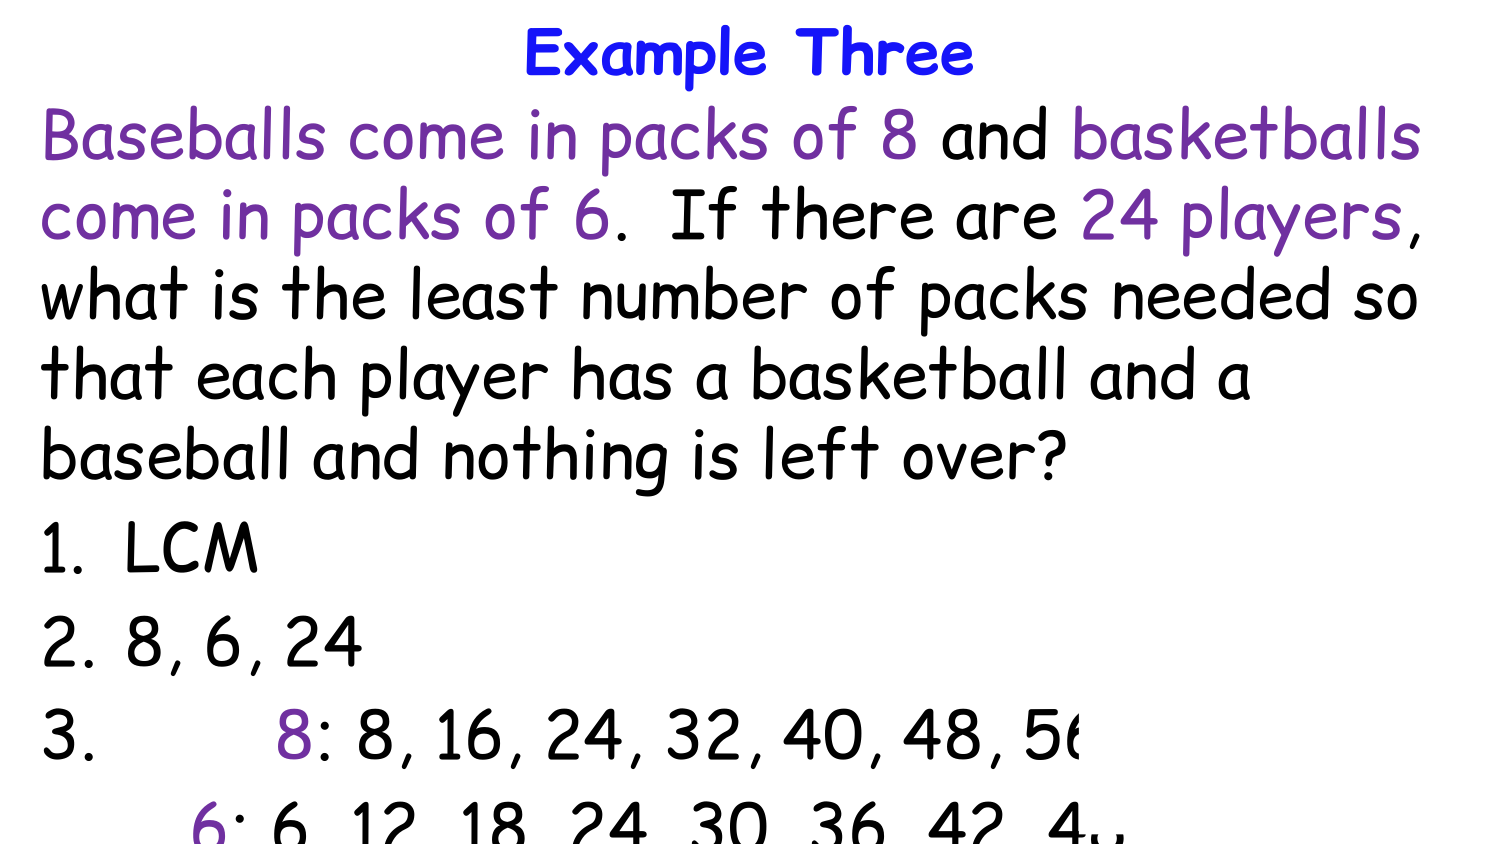

# Example Three
Baseballs come in packs of 8 and basketballs come in packs of 6.  If there are 24 players, what is the least number of packs needed so that each player has a basketball and a baseball and nothing is left over?
LCM
8, 6, 24
	8: 8, 16, 24, 32, 40, 48, 56, 64
	6: 6, 12, 18, 24, 30, 36, 42, 48